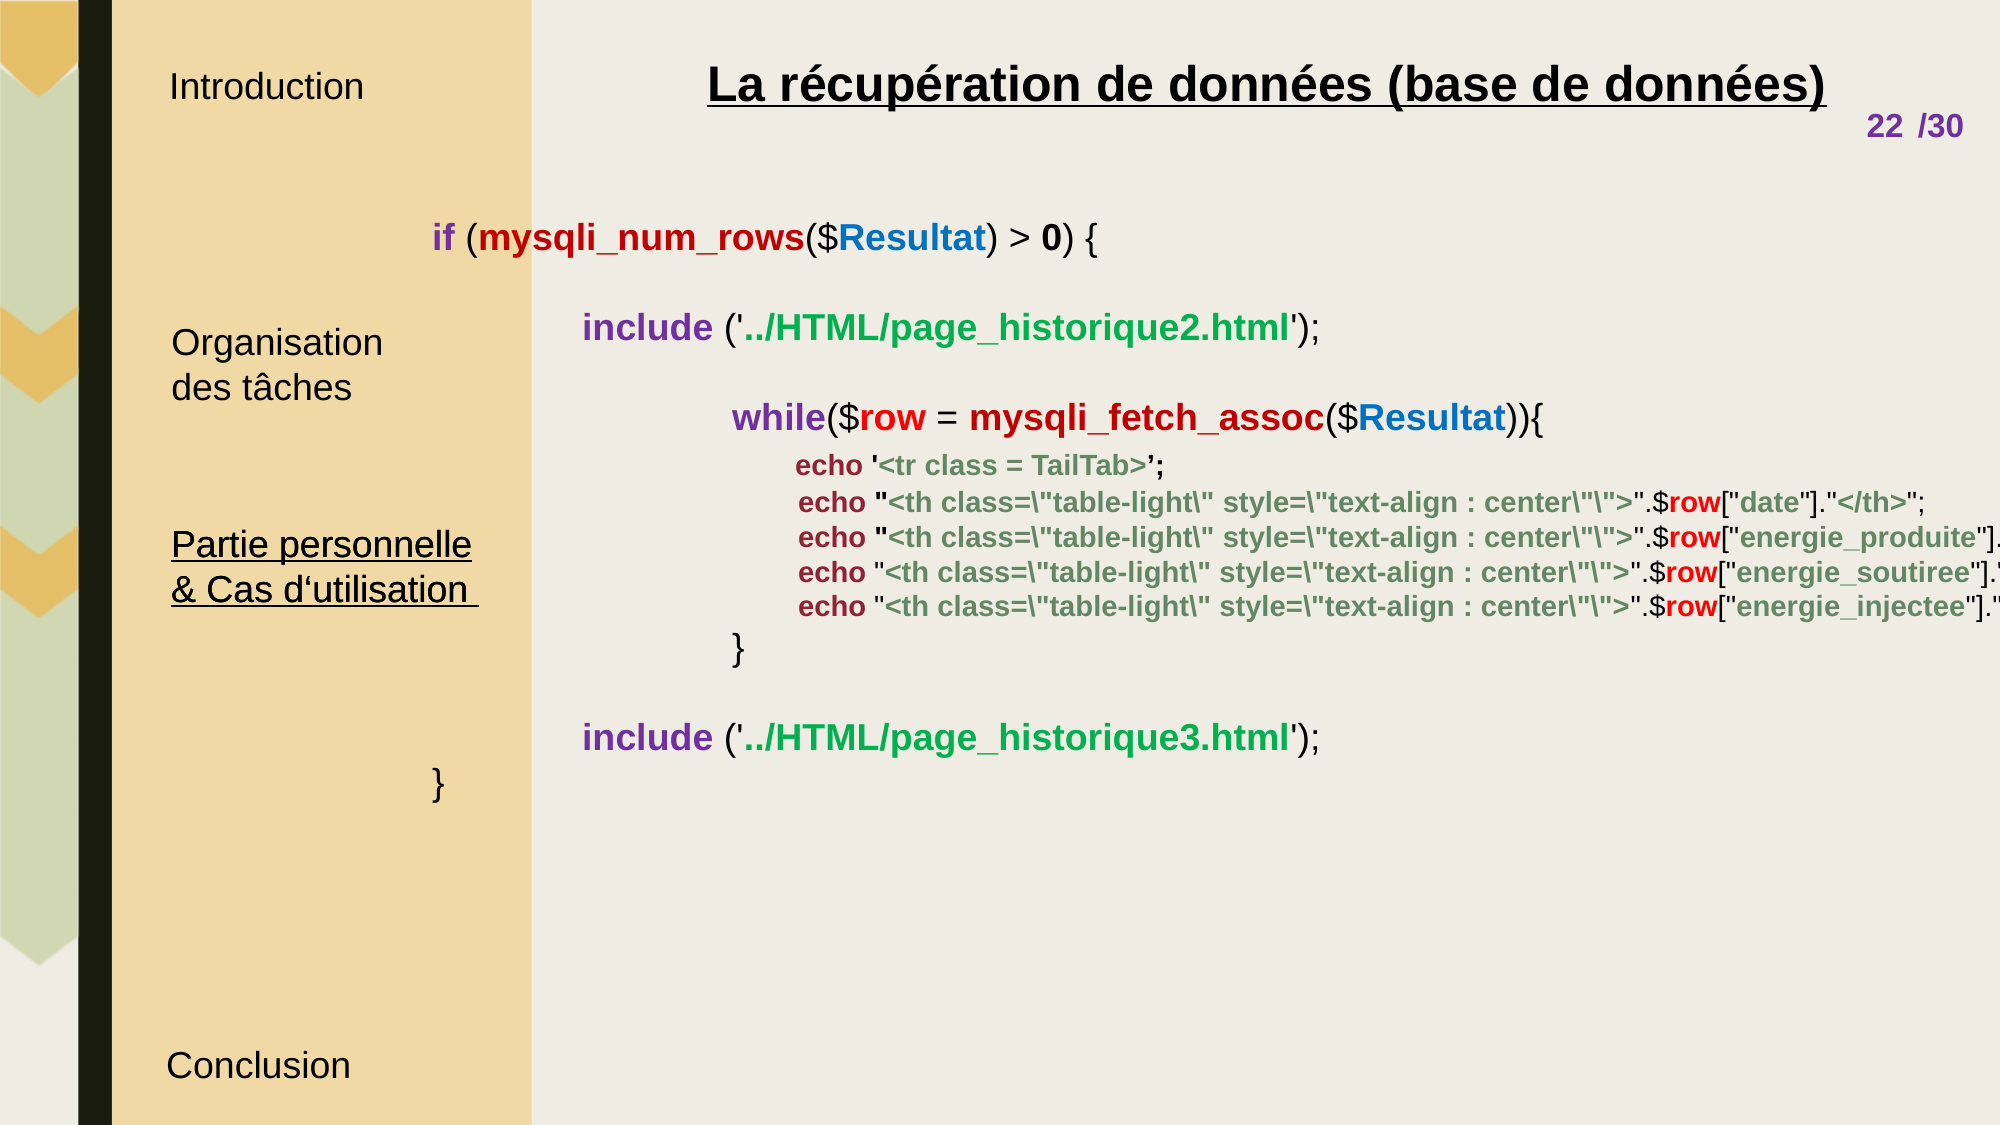

La récupération de données (base de données)
22

if (mysqli_num_rows($Resultat) > 0) {

	include ('../HTML/page_historique2.html');

		while($row = mysqli_fetch_assoc($Resultat)){
		      echo '<tr class = TailTab>’;
		        echo "<th class=\"table-light\" style=\"text-align : center\"\">".$row["date"]."</th>";
		        echo "<th class=\"table-light\" style=\"text-align : center\"\">".$row["energie_produite"]."</th>";
		        echo "<th class=\"table-light\" style=\"text-align : center\"\">".$row["energie_soutiree"]."</th>";
		        echo "<th class=\"table-light\" style=\"text-align : center\"\">".$row["energie_injectee"]."</th>";
		}

	include ('../HTML/page_historique3.html');
}

Partie personnelle & Cas d‘utilisation